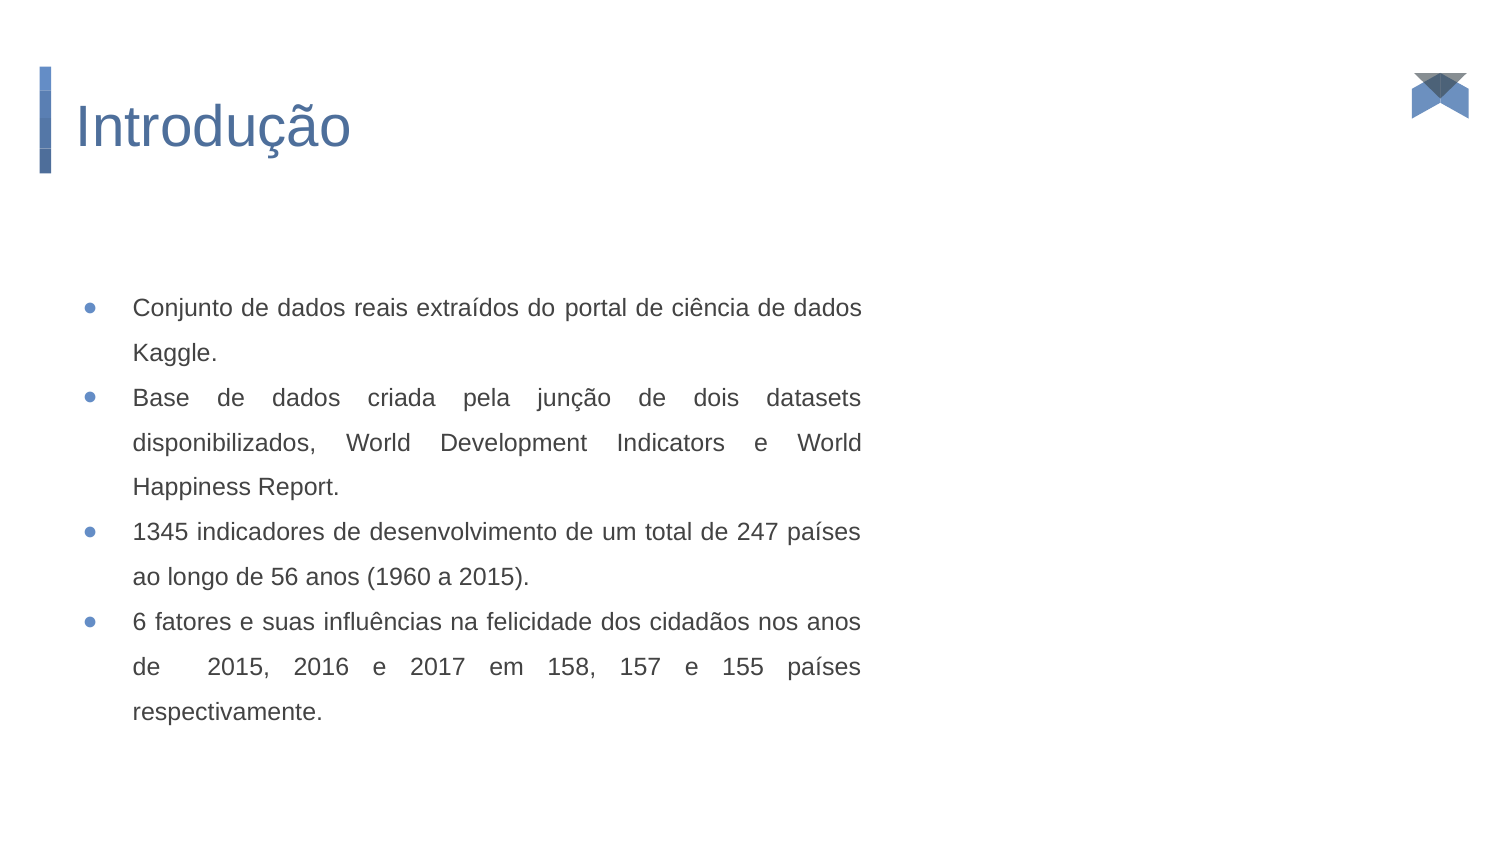

# Introdução
Conjunto de dados reais extraídos do portal de ciência de dados Kaggle.
Base de dados criada pela junção de dois datasets disponibilizados, World Development Indicators e World Happiness Report.
1345 indicadores de desenvolvimento de um total de 247 países ao longo de 56 anos (1960 a 2015).
6 fatores e suas influências na felicidade dos cidadãos nos anos de  2015, 2016 e 2017 em 158, 157 e 155 países respectivamente.